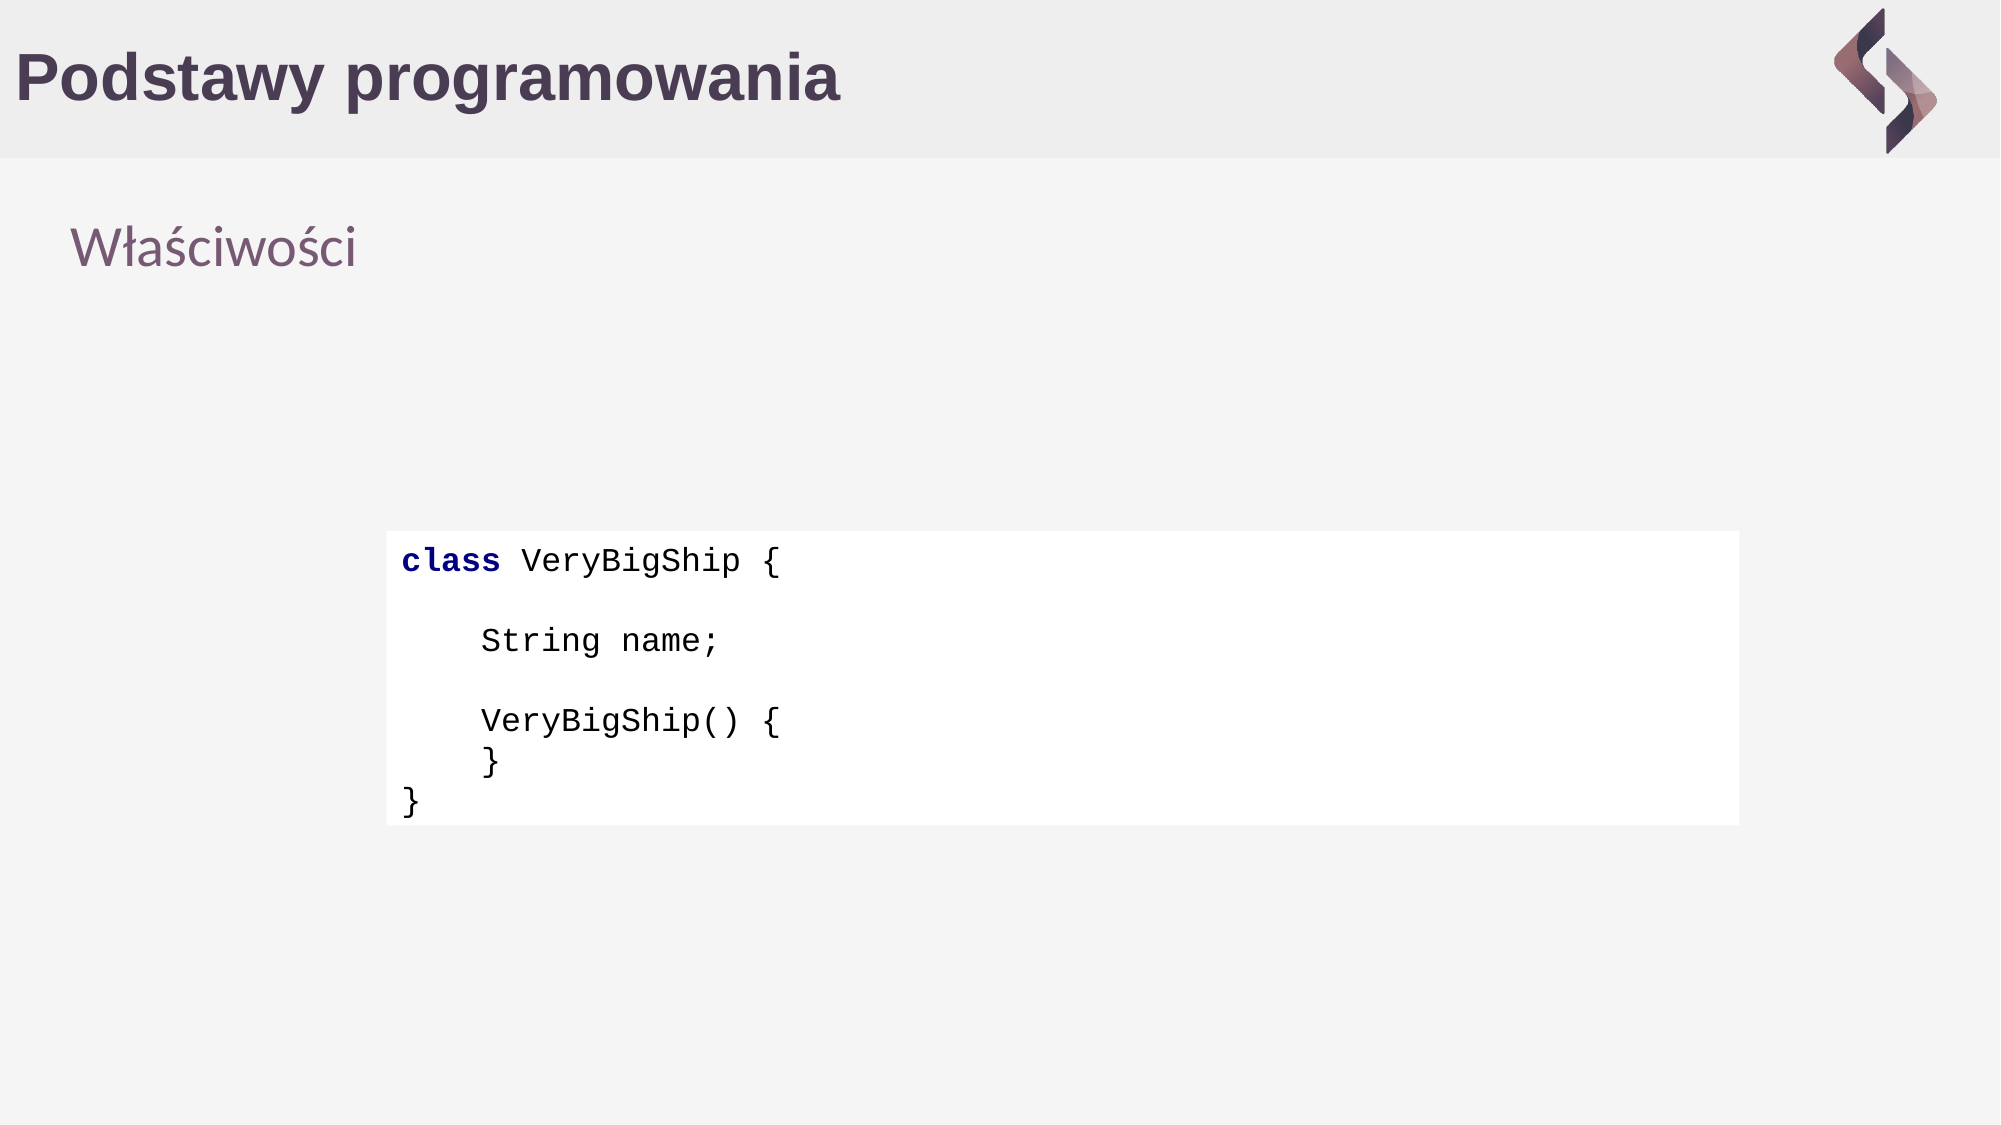

# Podstawy programowania
Właściwości
class VeryBigShip {

    String name;
    VeryBigShip() {
    }
}